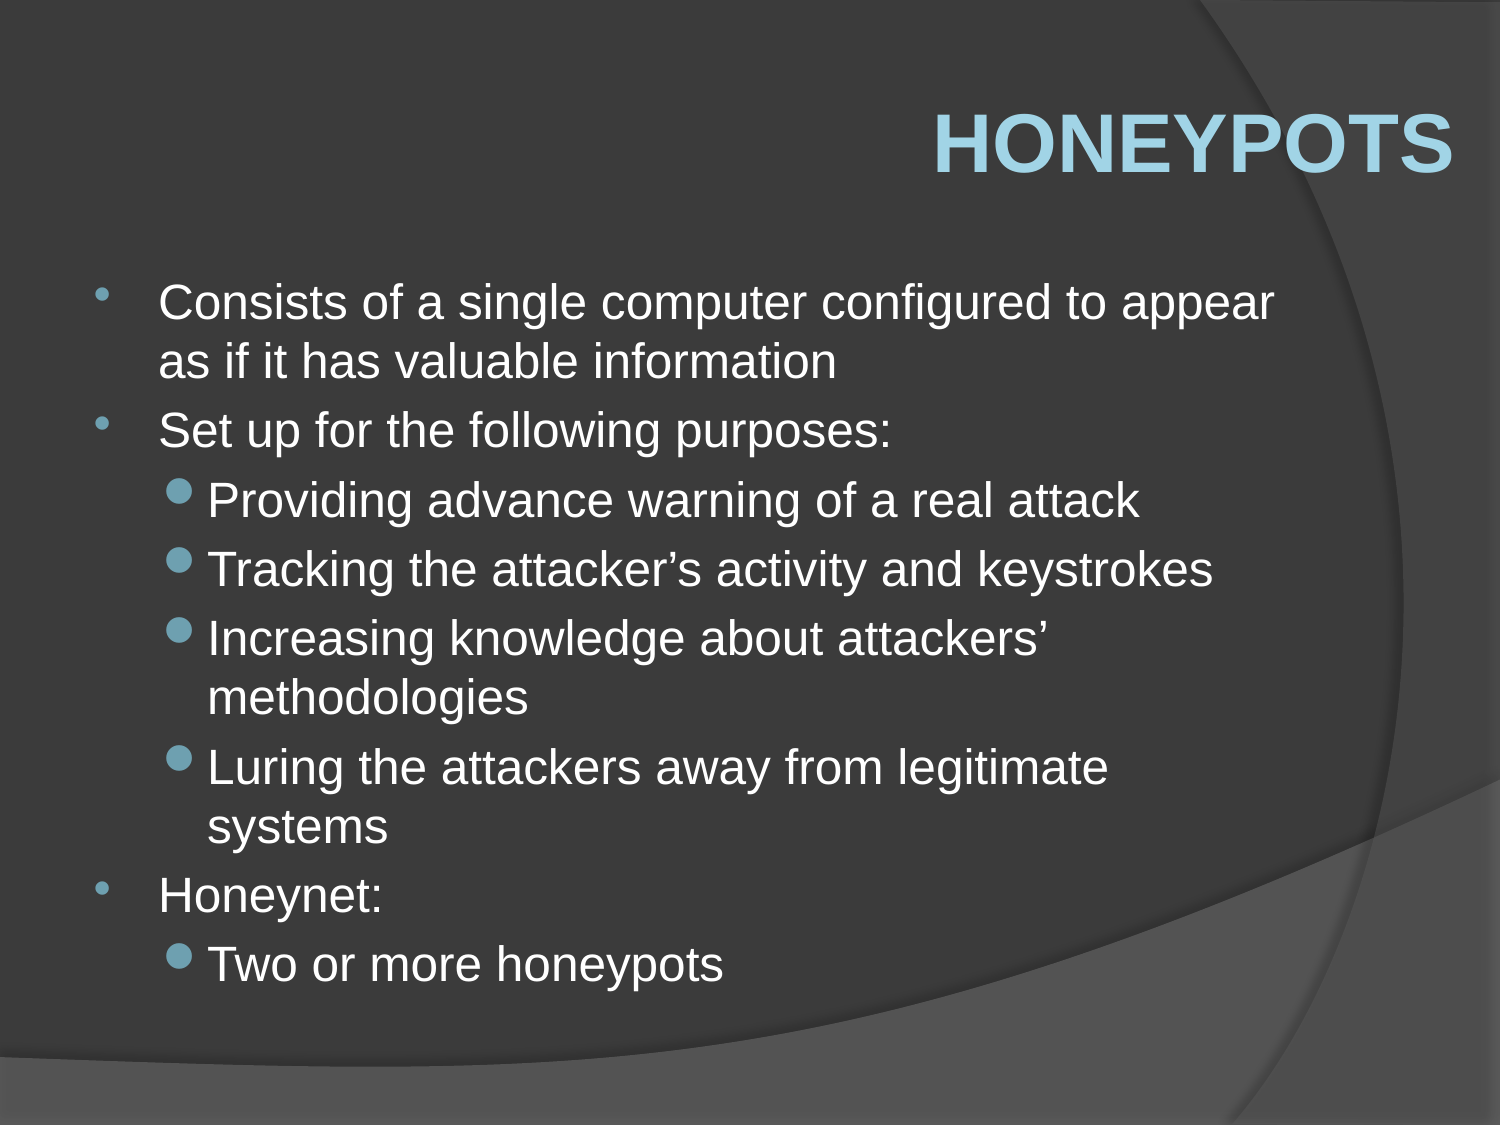

# Honeypots
Consists of a single computer configured to appear as if it has valuable information
Set up for the following purposes:
Providing advance warning of a real attack
Tracking the attacker’s activity and keystrokes
Increasing knowledge about attackers’ methodologies
Luring the attackers away from legitimate systems
Honeynet:
Two or more honeypots